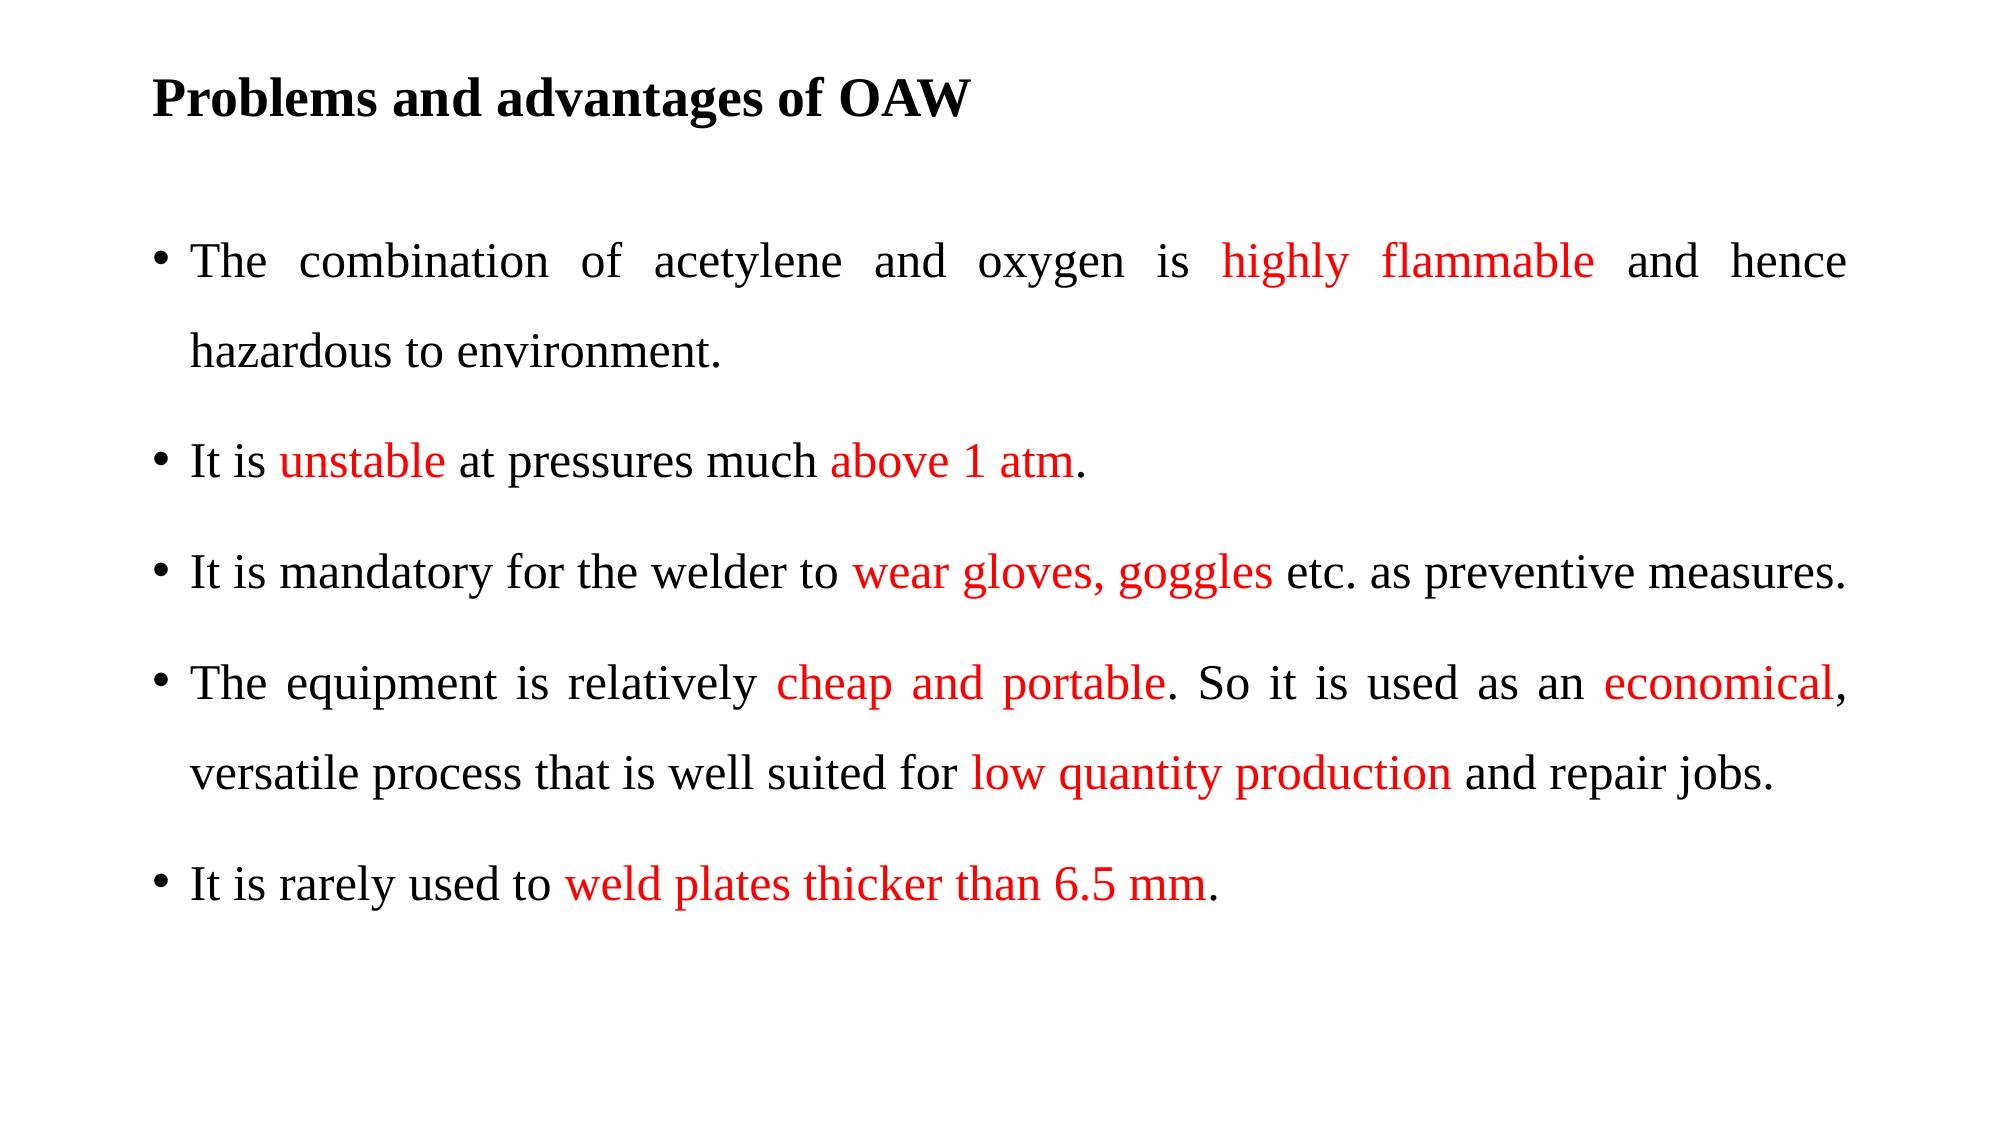

# Problems and advantages of OAW
The combination of acetylene and oxygen is highly flammable and hence hazardous to environment.
It is unstable at pressures much above 1 atm.
It is mandatory for the welder to wear gloves, goggles etc. as preventive measures.
The equipment is relatively cheap and portable. So it is used as an economical, versatile process that is well suited for low quantity production and repair jobs.
It is rarely used to weld plates thicker than 6.5 mm.